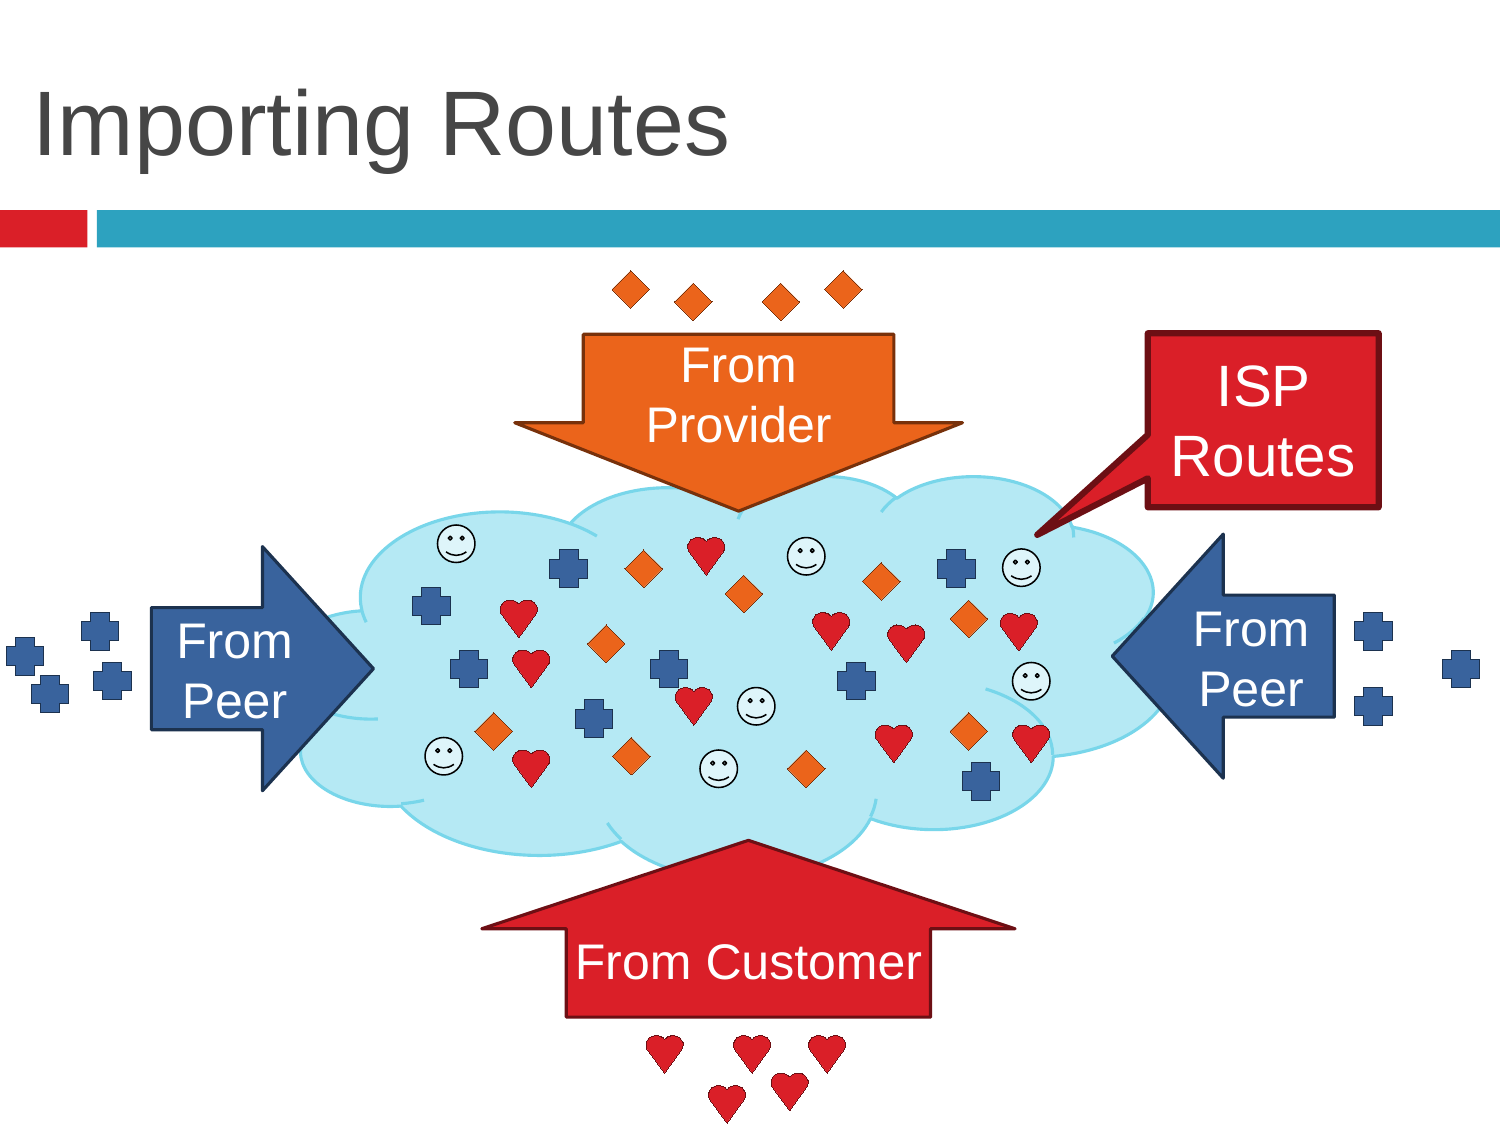

# Importing Routes
20

ISP Routes

From Provider

From Peer

From Peer

From Customer